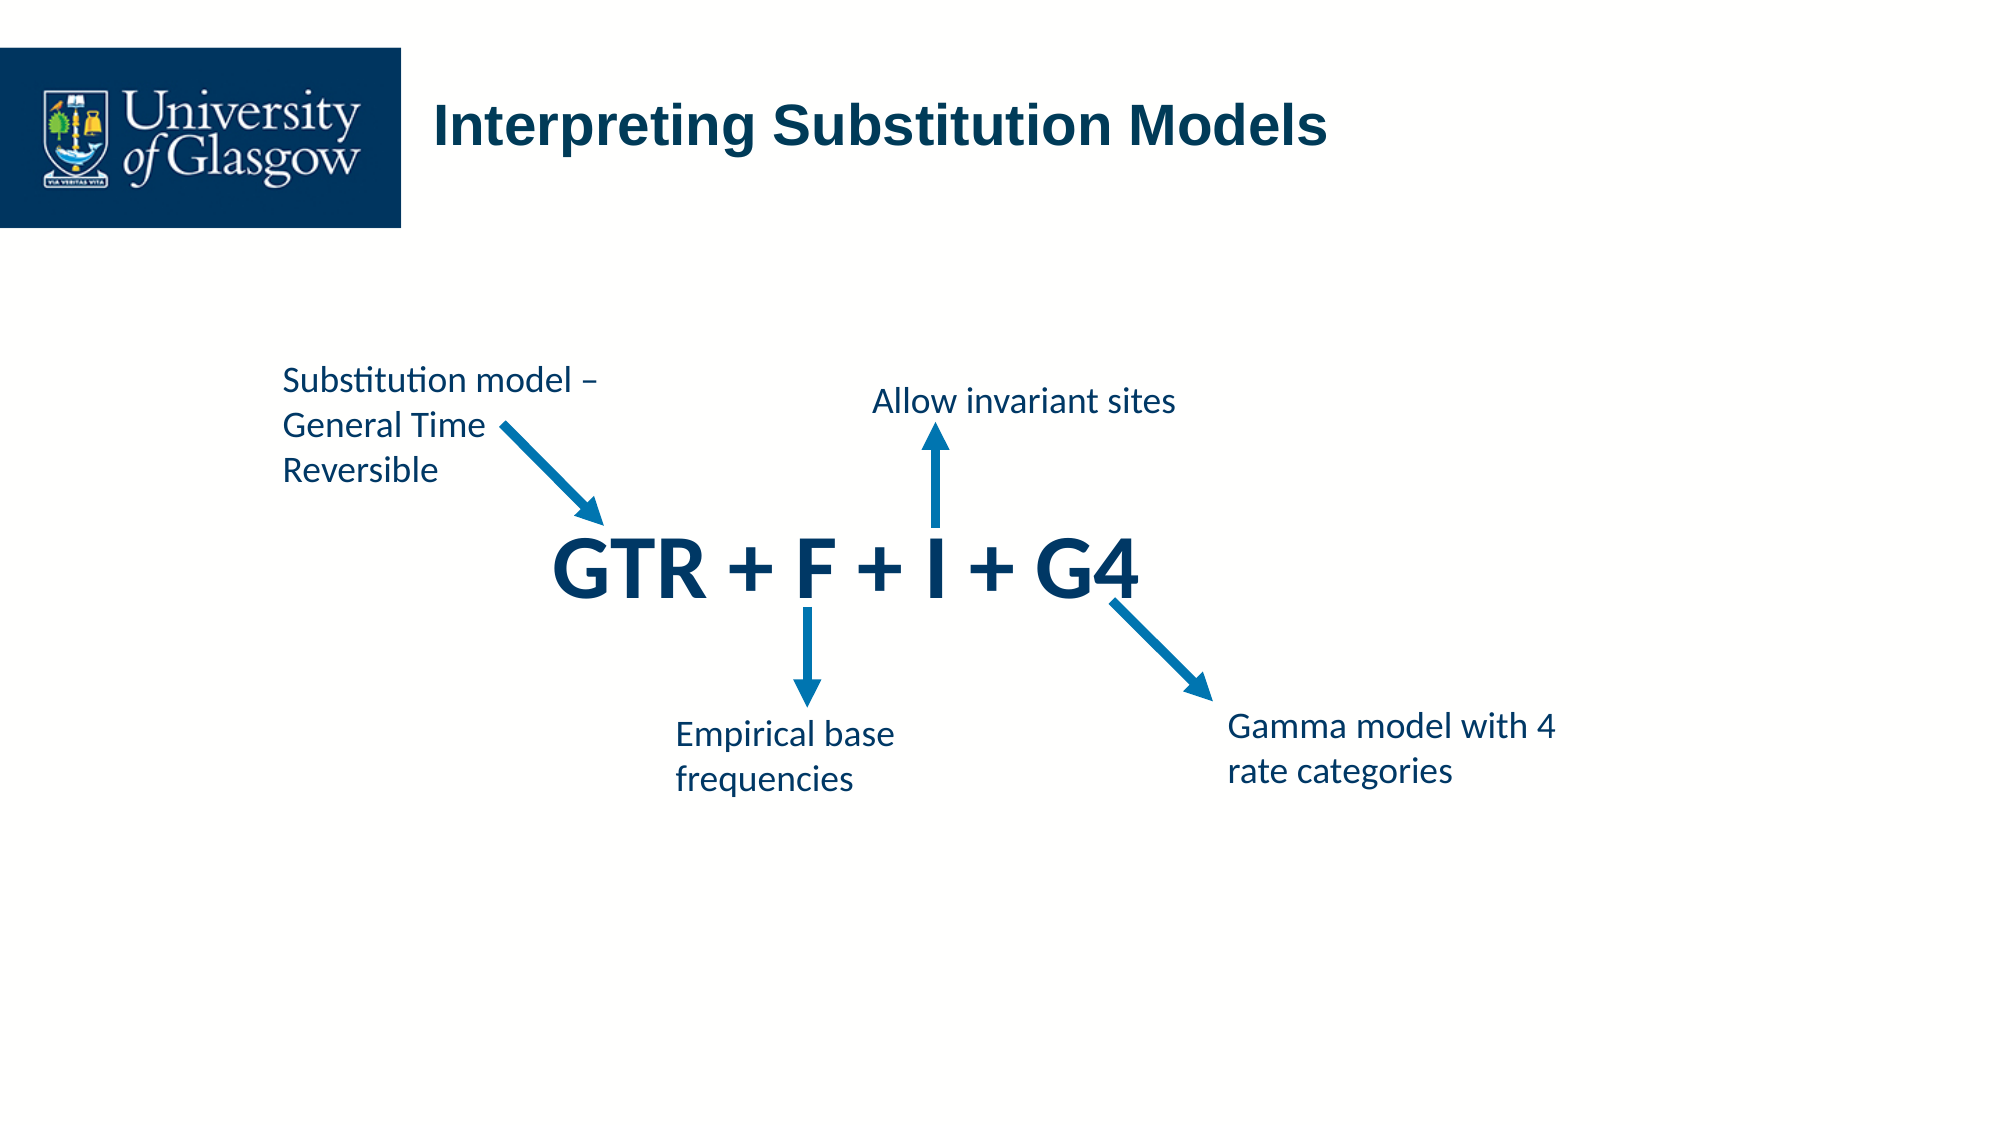

# Interpreting Substitution Models
Substitution model – General Time Reversible
Allow invariant sites
GTR + F + I + G4
Gamma model with 4 rate categories
Empirical base frequencies